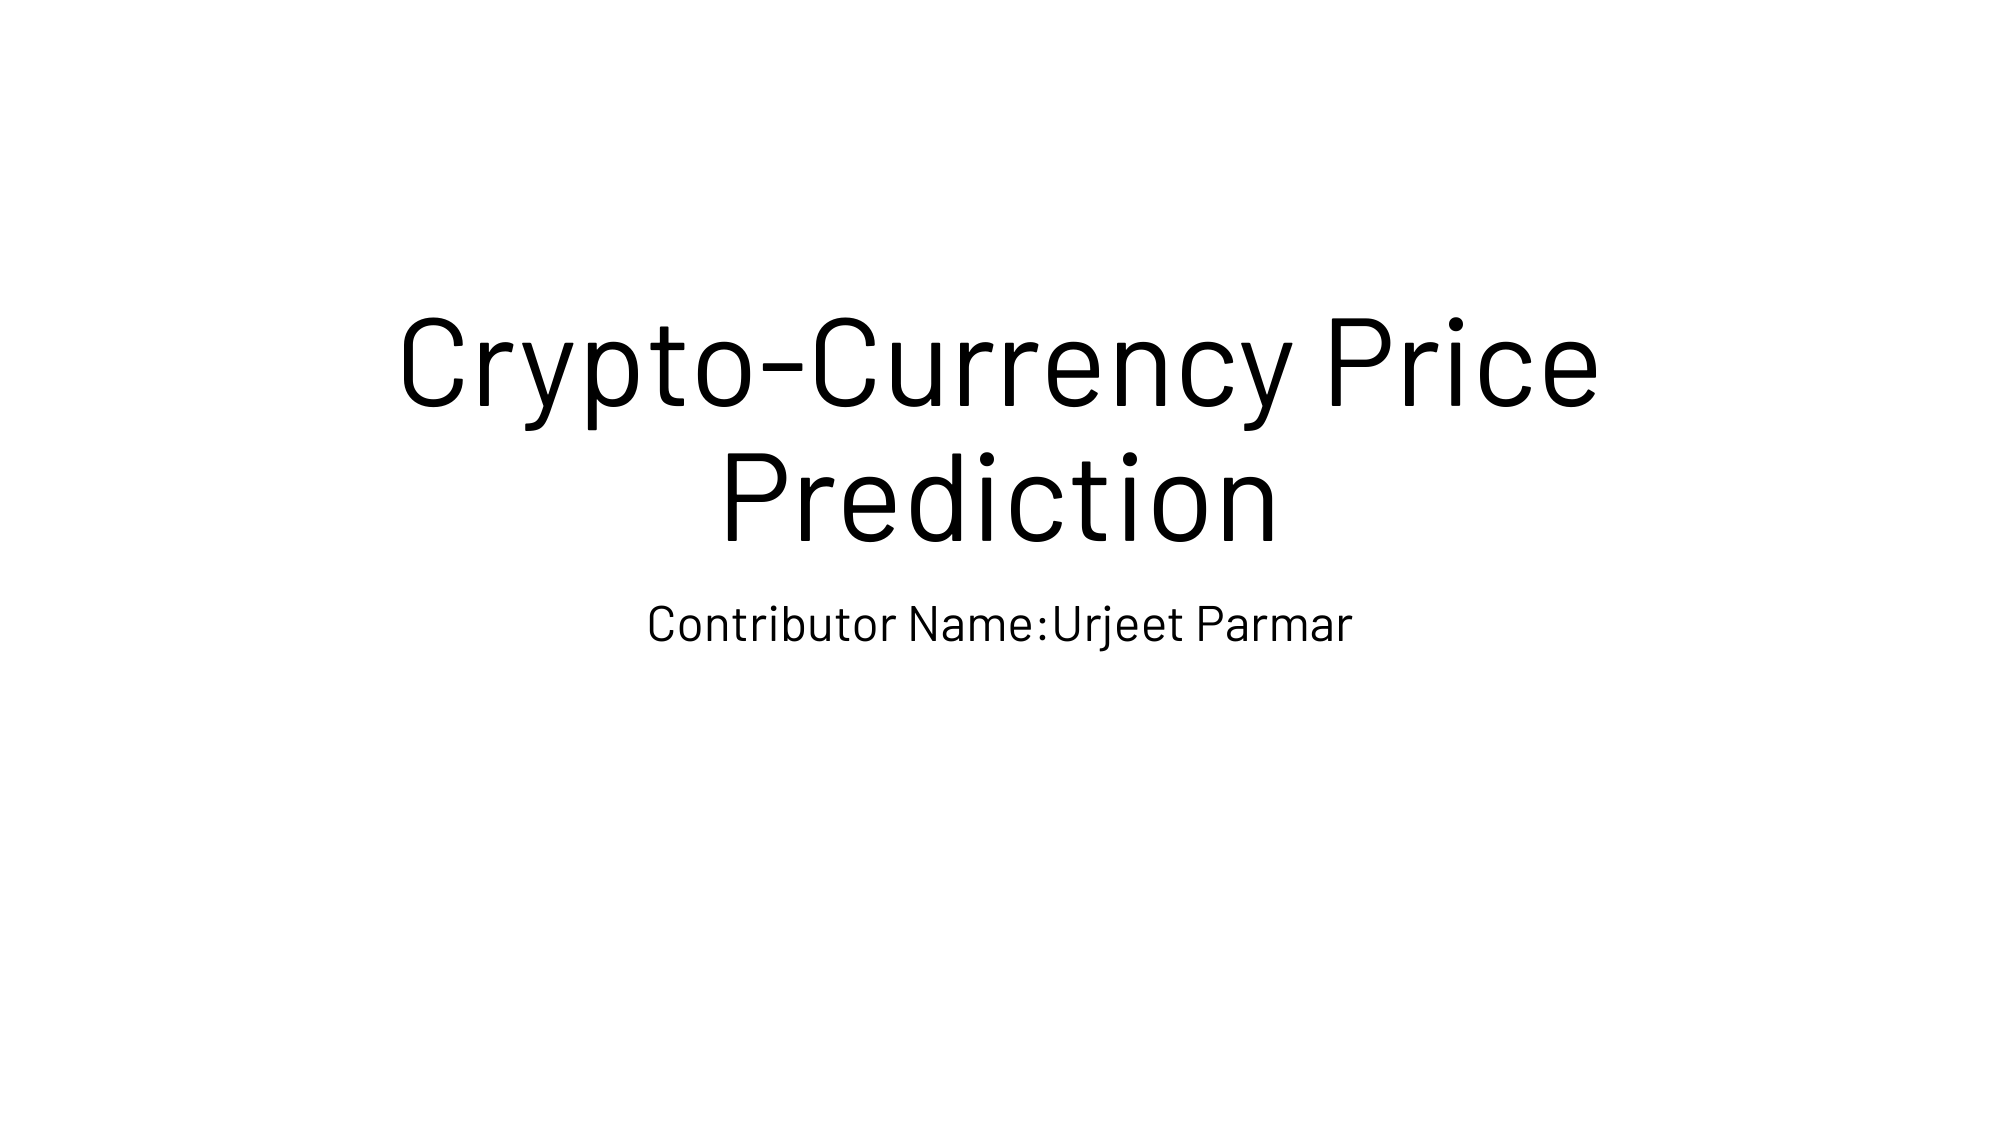

# Crypto-Currency Price Prediction
Contributor Name:Urjeet Parmar